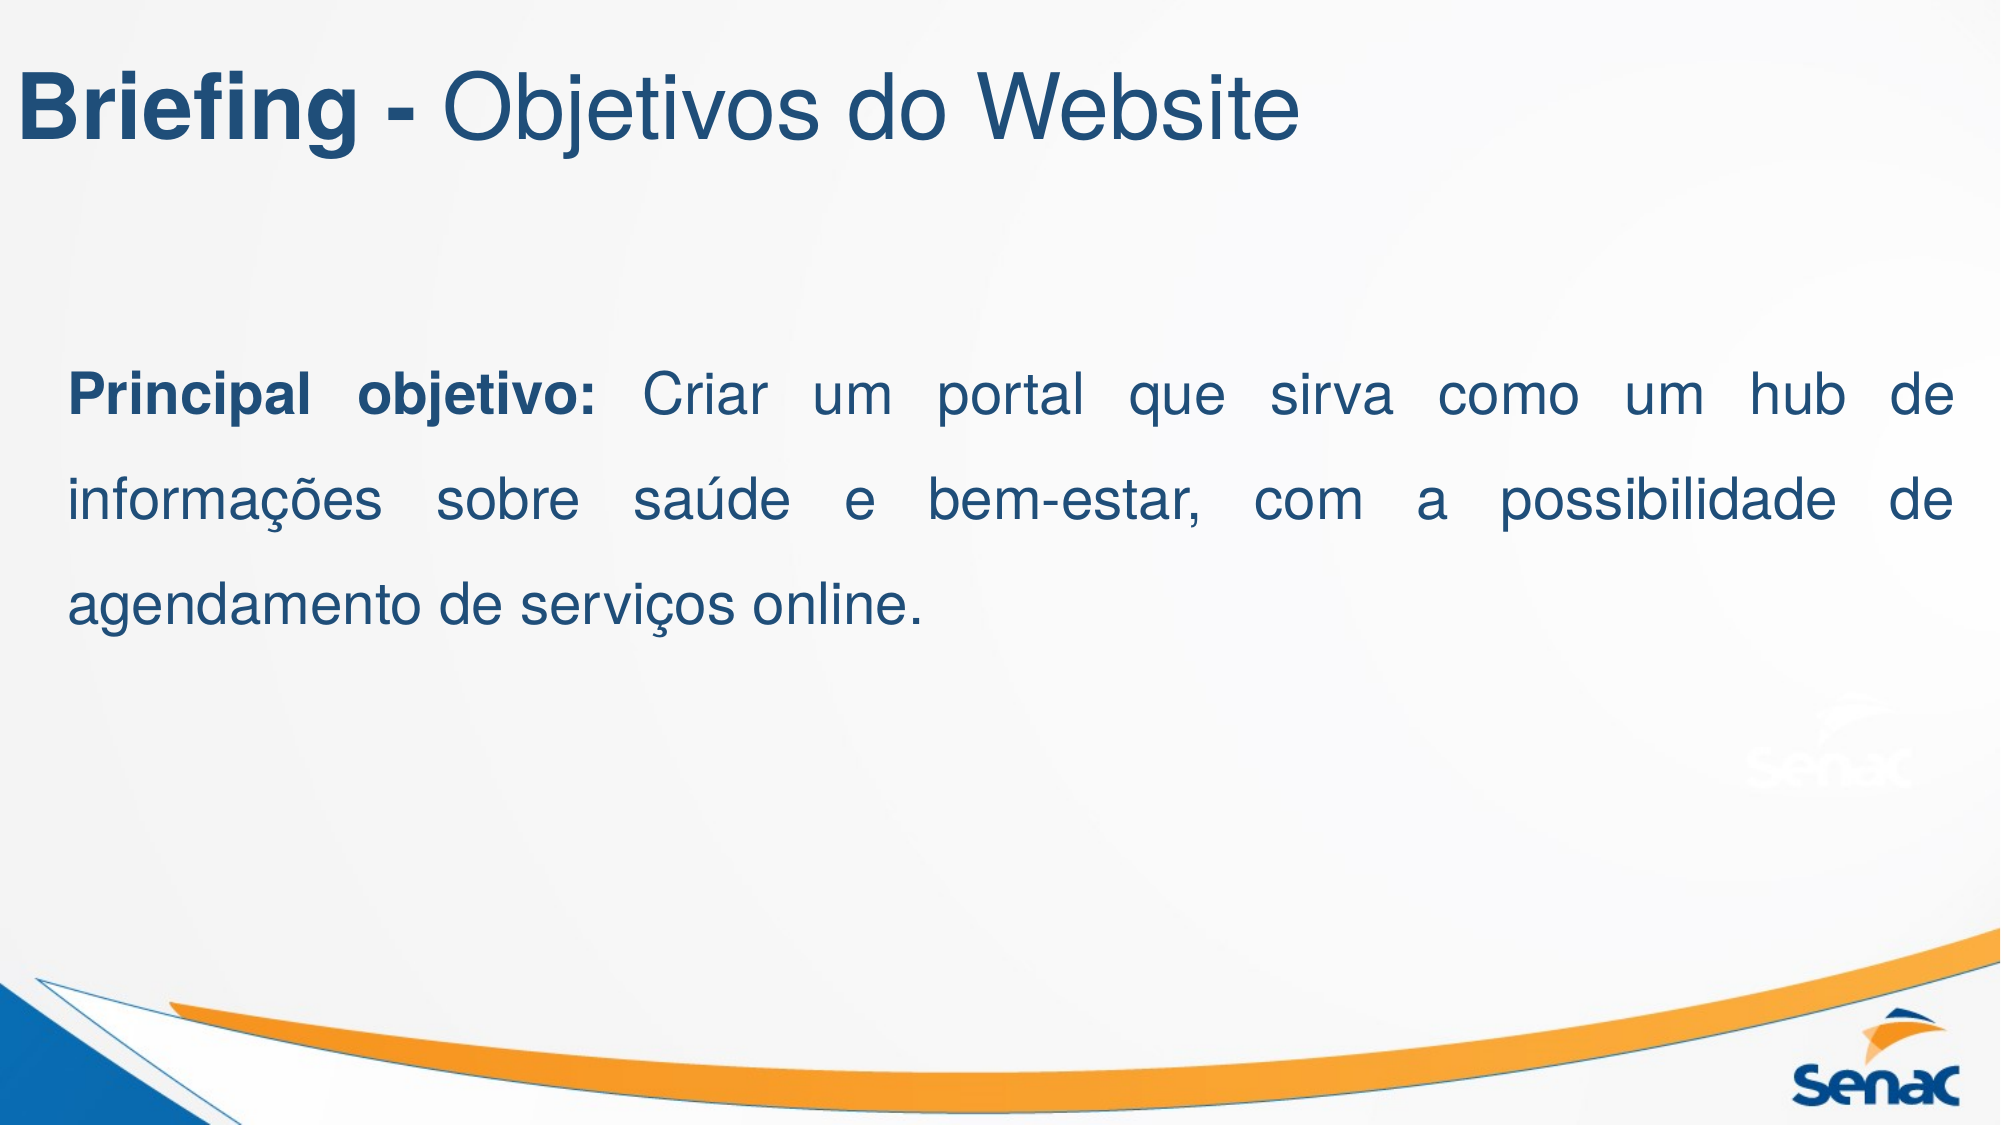

# Briefing - Objetivos do Website
Principal objetivo: Criar um portal que sirva como um hub de informações sobre saúde e bem-estar, com a possibilidade de agendamento de serviços online.